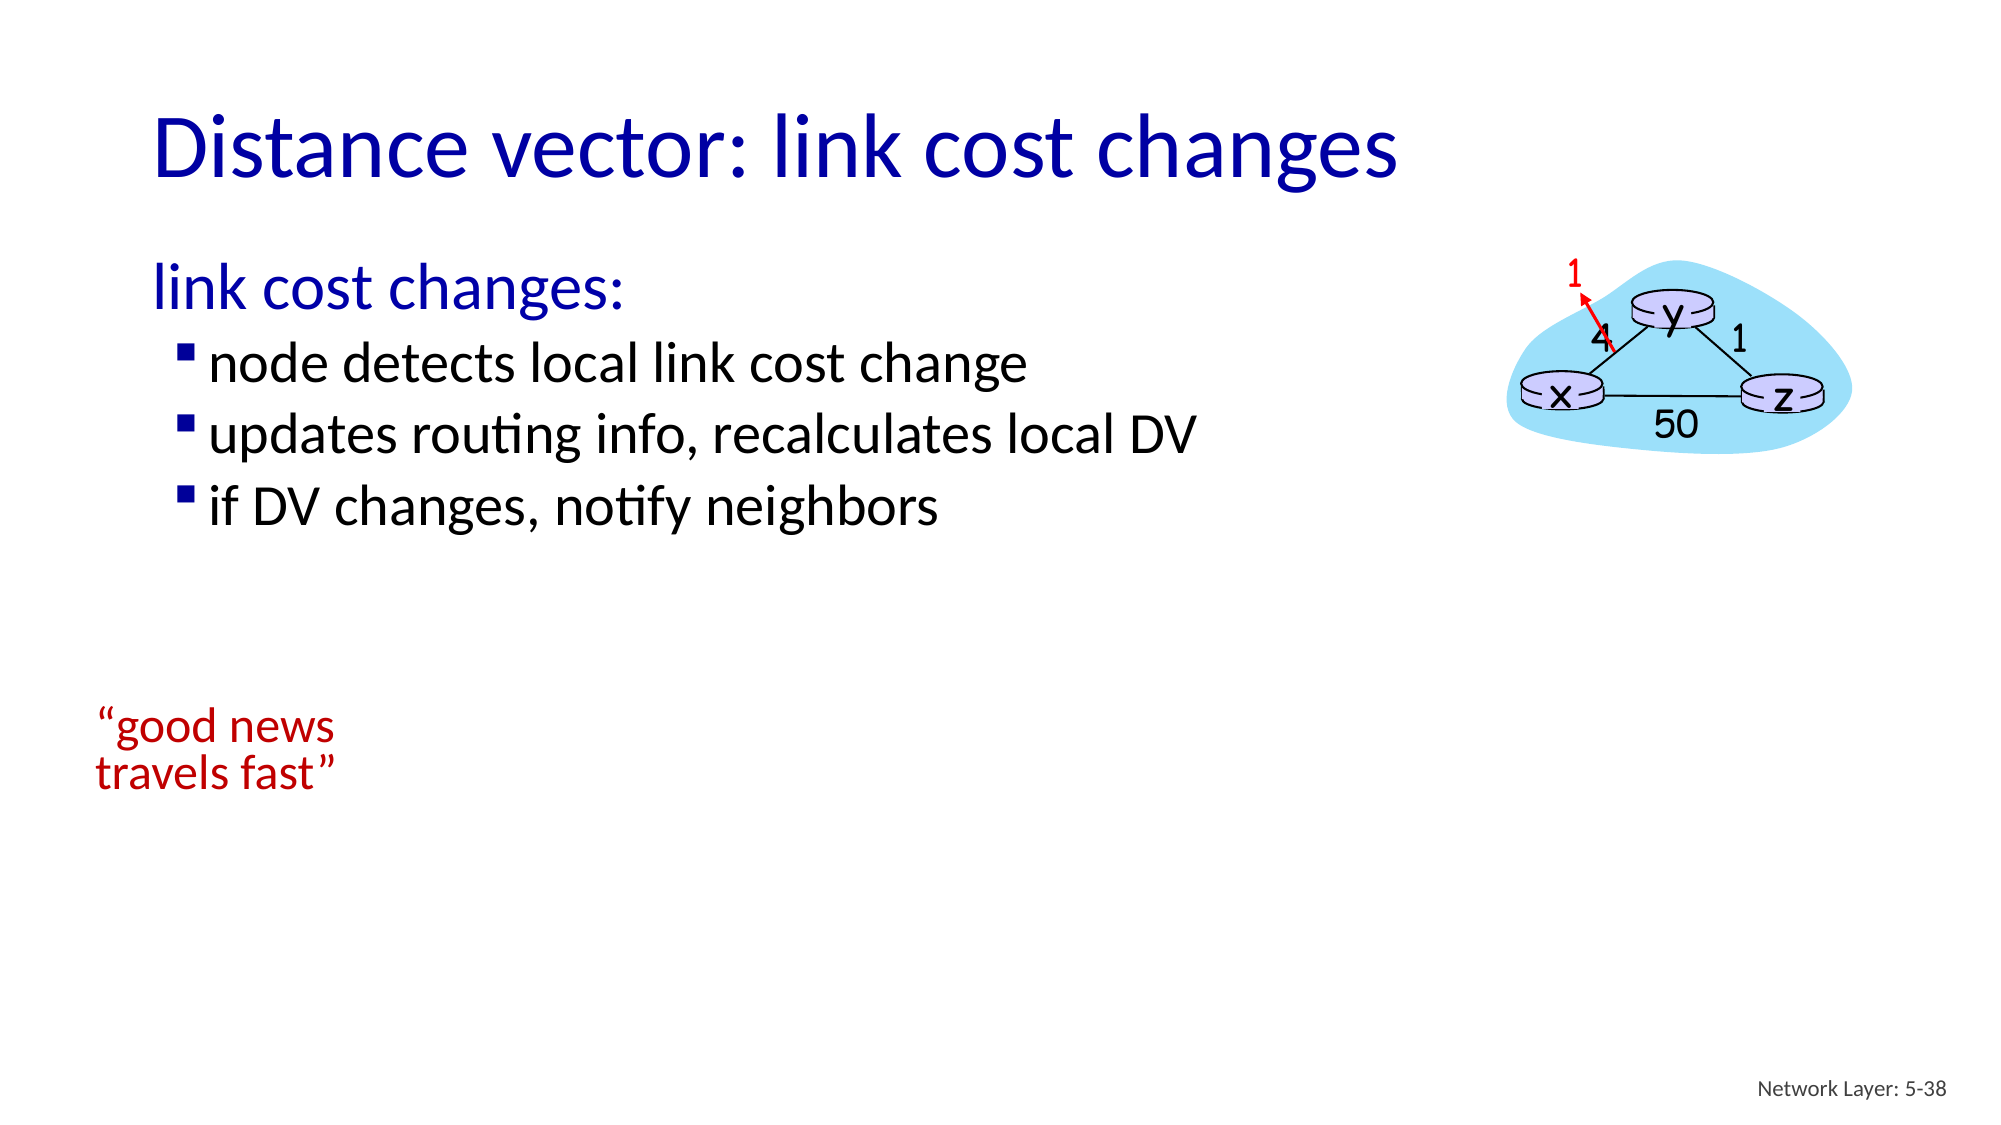

# Distance vector: link cost changes
1

y

4
1

x

z

50

link cost changes:
node detects local link cost change
updates routing info, recalculates local DV
if DV changes, notify neighbors
“good news
travels fast”
Network Layer: 5-38